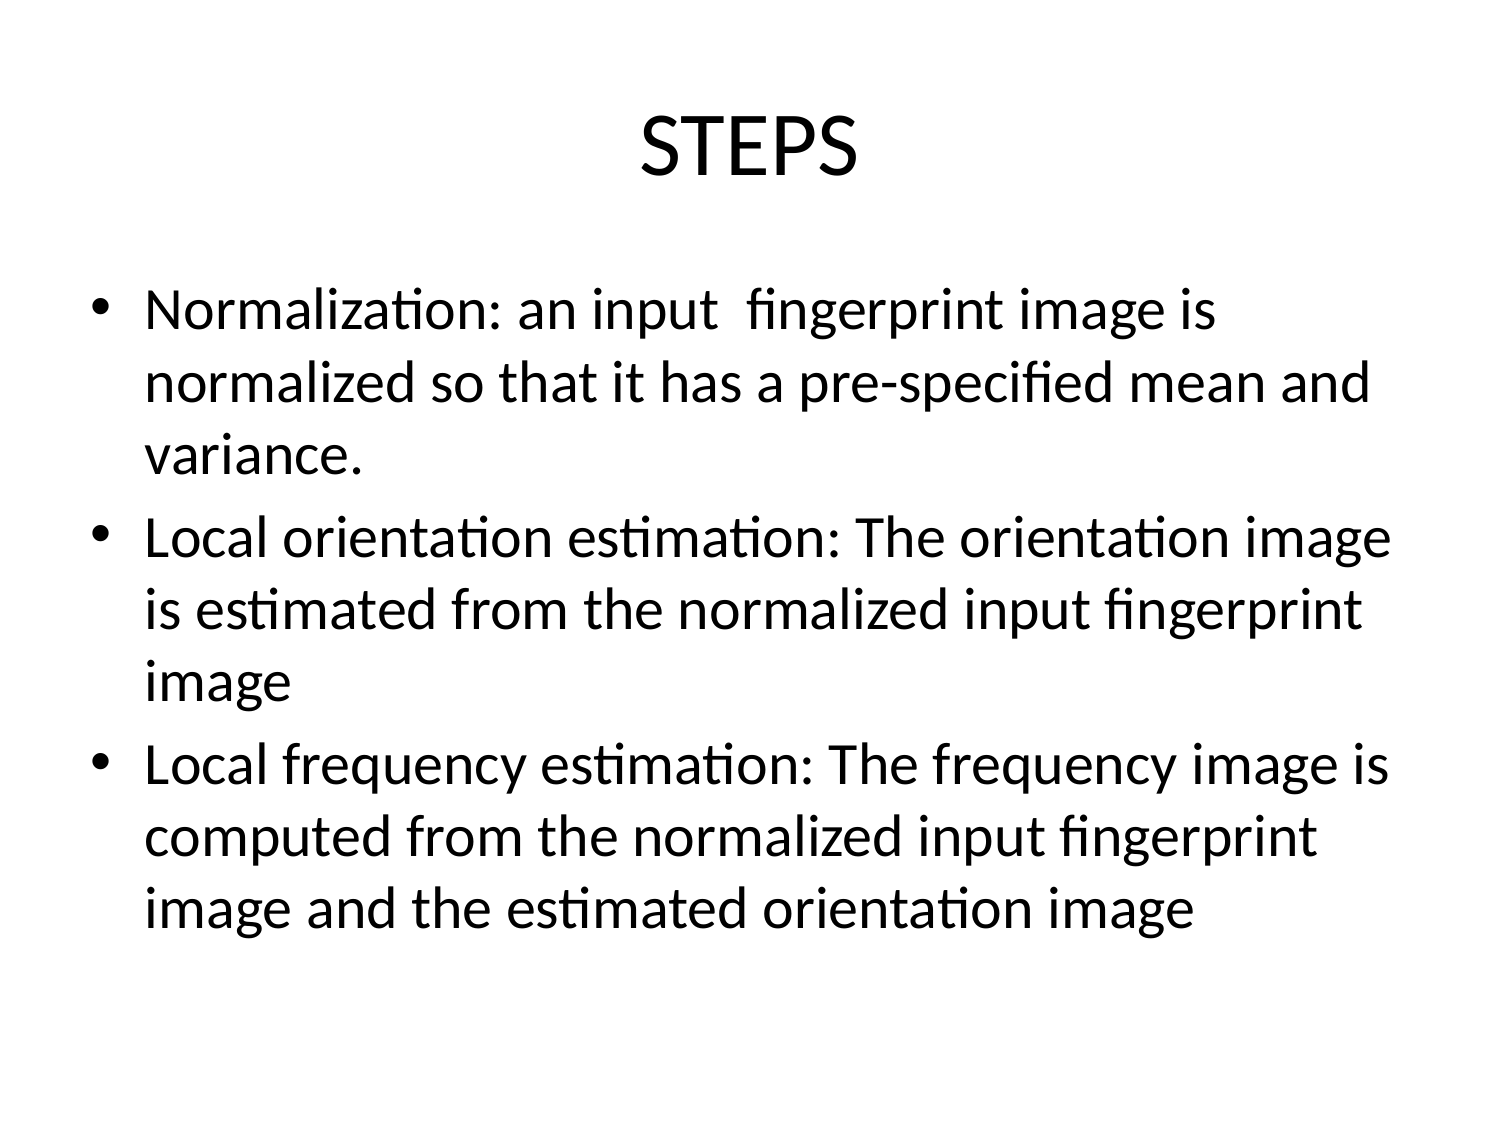

# STEPS
Normalization: an input  fingerprint image is normalized so that it has a pre-specified mean and variance.
Local orientation estimation: The orientation image is estimated from the normalized input fingerprint image
Local frequency estimation: The frequency image is computed from the normalized input fingerprint image and the estimated orientation image